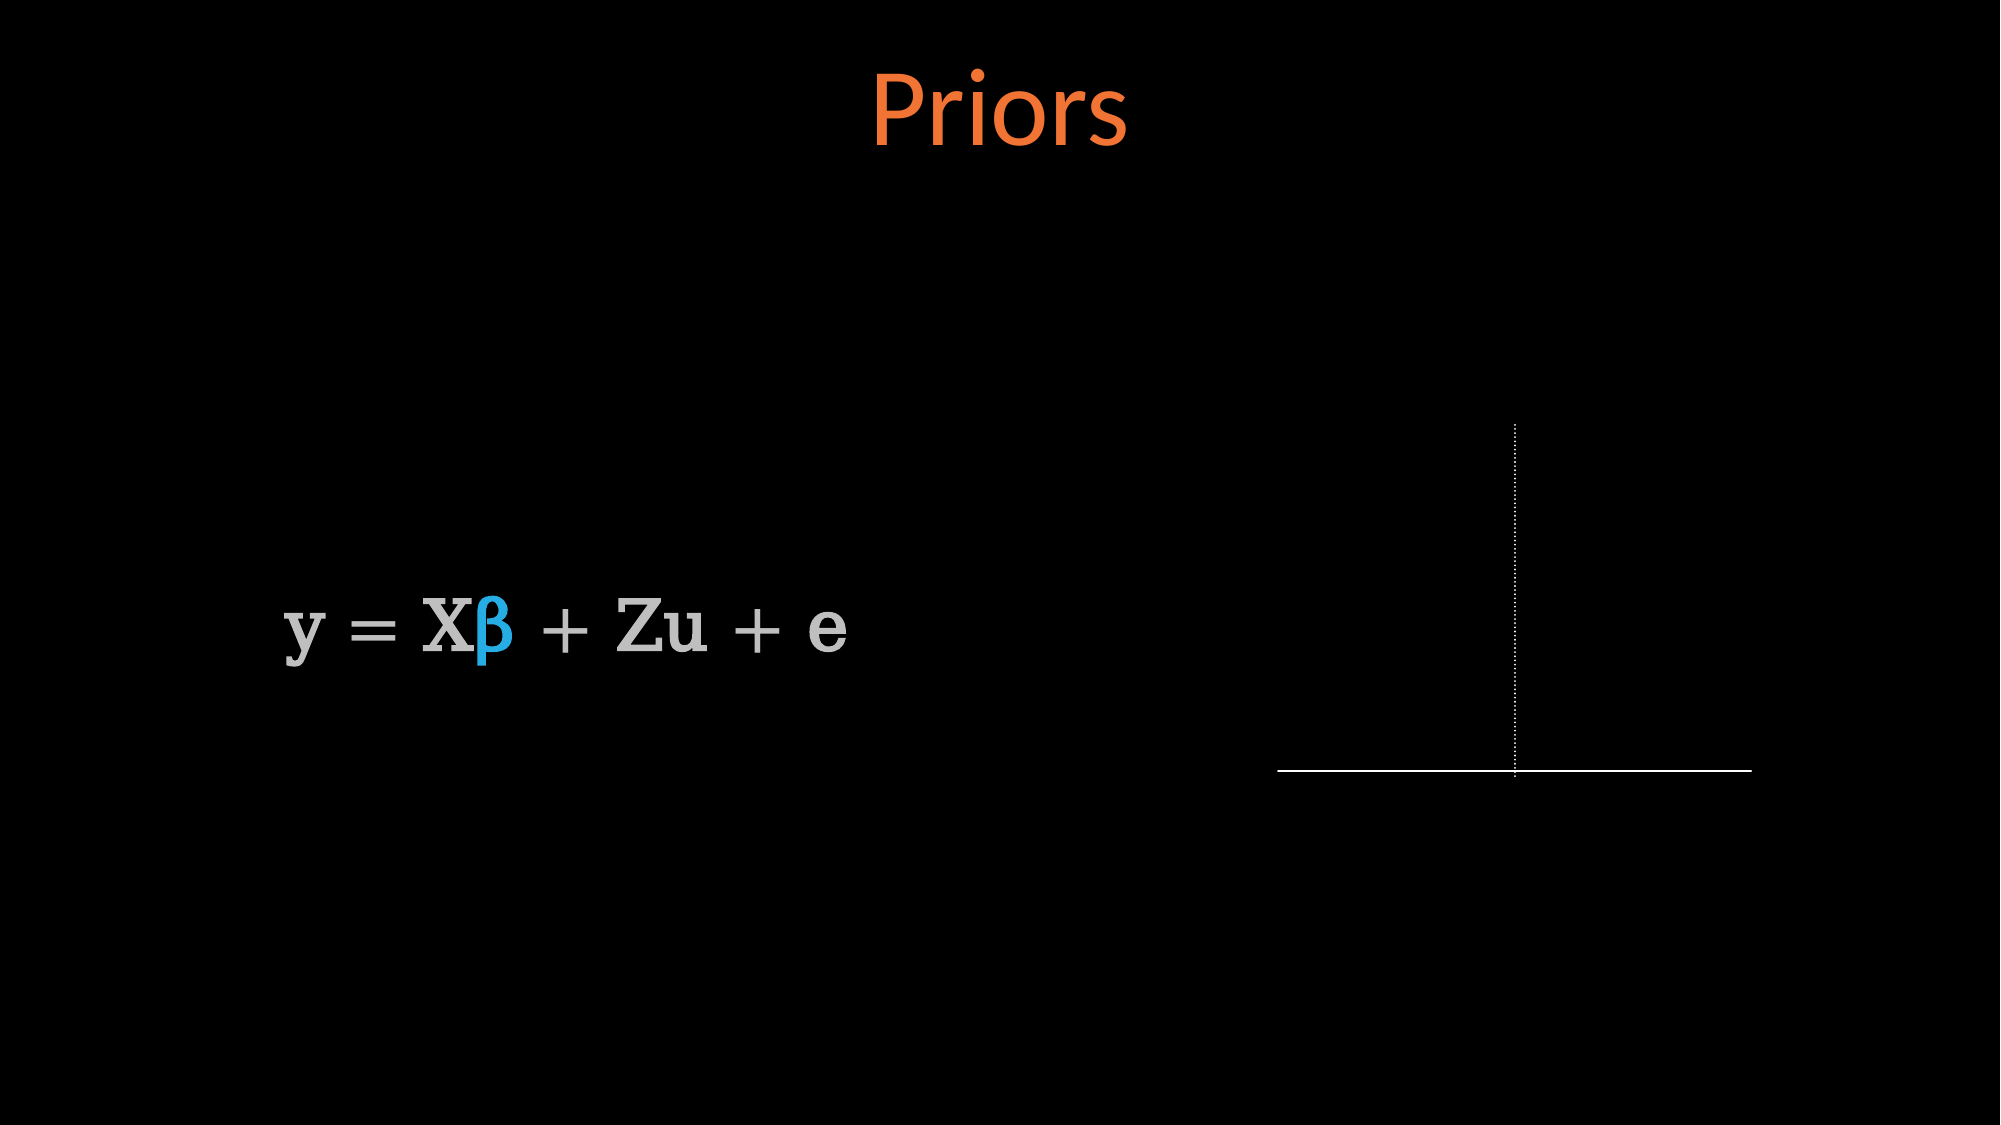

Priors
y = Xβ + Zu + e